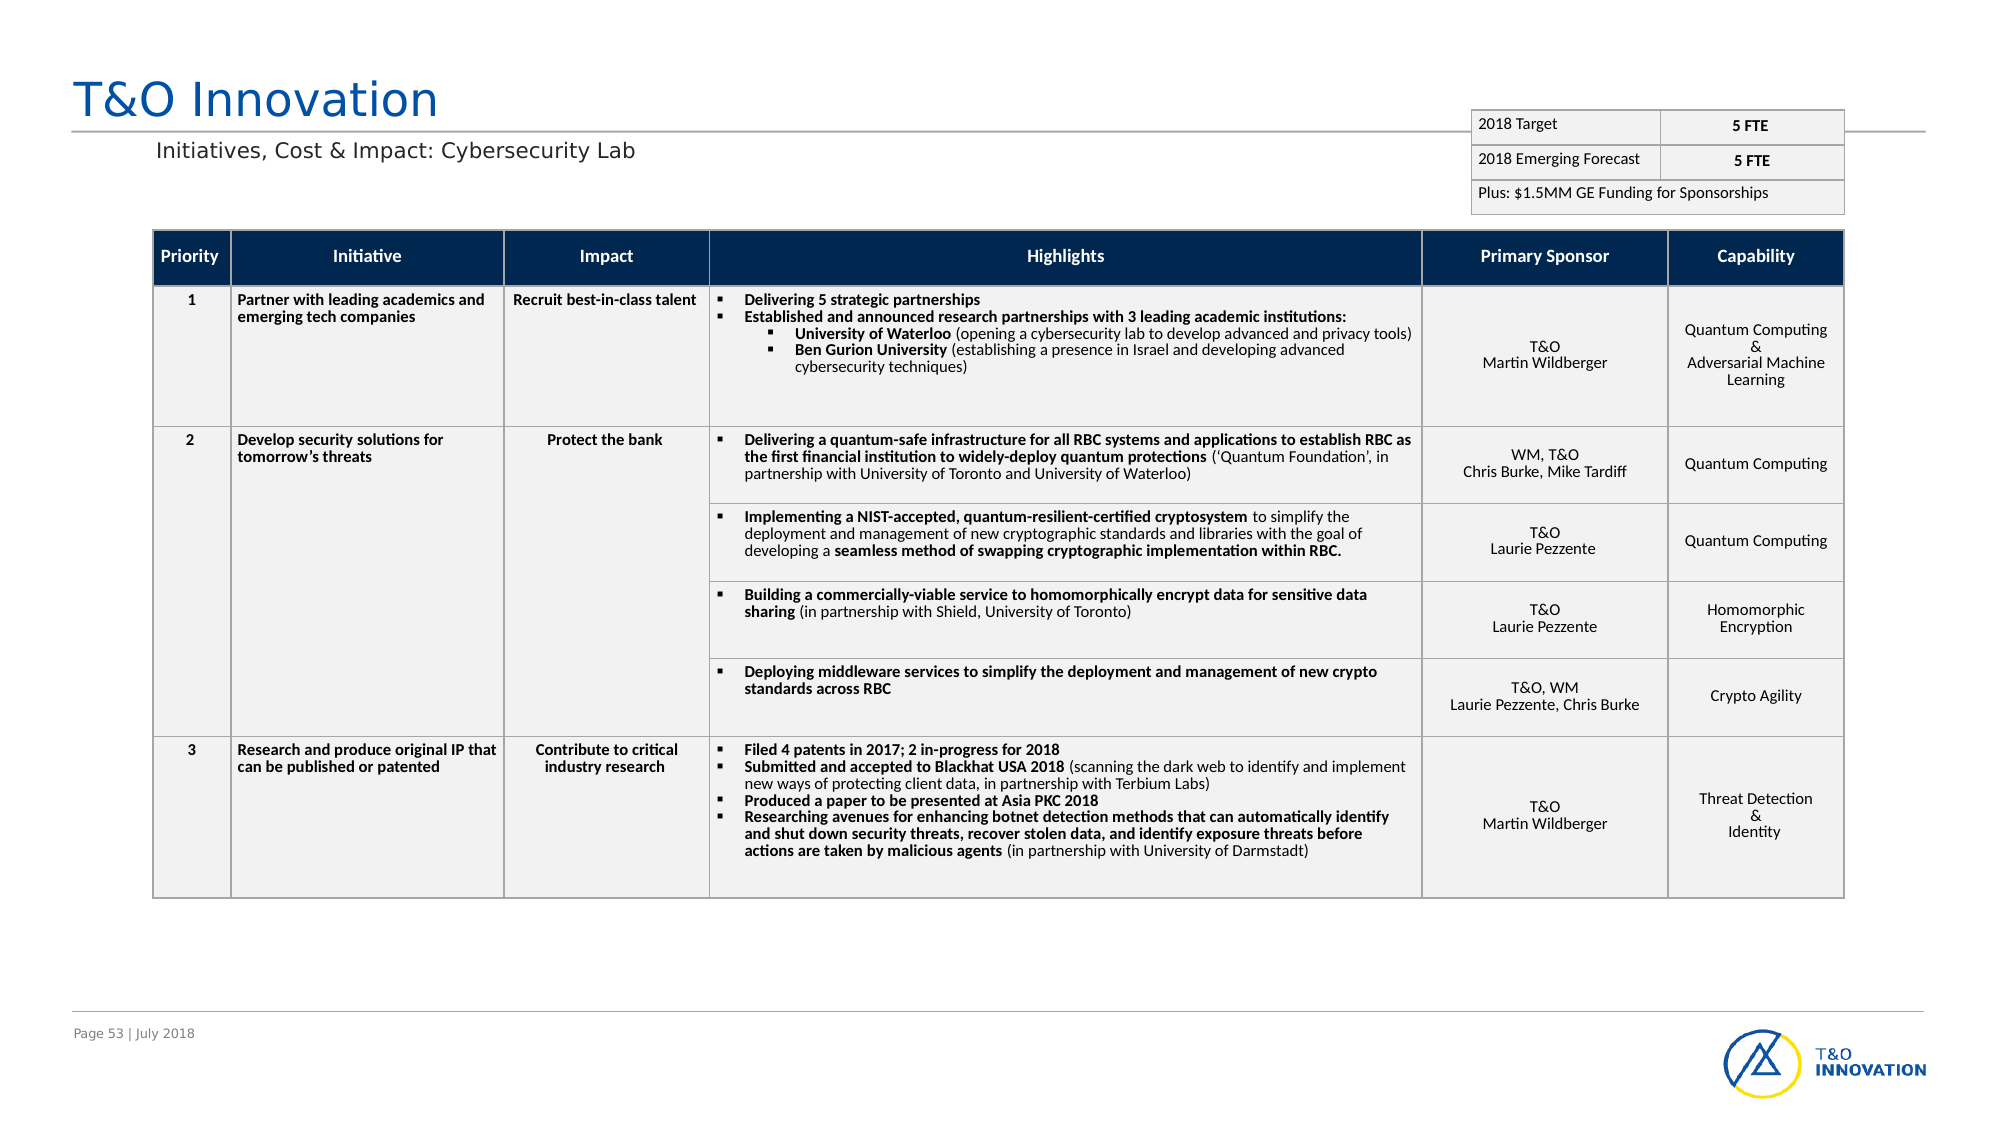

# T&O Innovation
| 2018 Target | 5 FTE |
| --- | --- |
| 2018 Emerging Forecast | 5 FTE |
| Plus: $1.5MM GE Funding for Sponsorships |  |
Initiatives, Cost & Impact: Cybersecurity Lab
| Priority | Initiative | Impact | Highlights | Primary Sponsor | Capability |
| --- | --- | --- | --- | --- | --- |
| 1 | Partner with leading academics and emerging tech companies | Recruit best-in-class talent | Delivering 5 strategic partnerships Established and announced research partnerships with 3 leading academic institutions: University of Waterloo (opening a cybersecurity lab to develop advanced and privacy tools) Ben Gurion University (establishing a presence in Israel and developing advanced cybersecurity techniques) | T&O Martin Wildberger | Quantum Computing & Adversarial Machine Learning |
| 2 | Develop security solutions for tomorrow’s threats | Protect the bank | Delivering a quantum-safe infrastructure for all RBC systems and applications to establish RBC as the first financial institution to widely-deploy quantum protections (‘Quantum Foundation’, in partnership with University of Toronto and University of Waterloo) | WM, T&O Chris Burke, Mike Tardiff | Quantum Computing |
|  |  |  | Implementing a NIST-accepted, quantum-resilient-certified cryptosystem to simplify the deployment and management of new cryptographic standards and libraries with the goal of developing a seamless method of swapping cryptographic implementation within RBC. | T&O Laurie Pezzente | Quantum Computing |
|  |  |  | Building a commercially-viable service to homomorphically encrypt data for sensitive data sharing (in partnership with Shield, University of Toronto) | T&O Laurie Pezzente | Homomorphic Encryption |
|  |  |  | Deploying middleware services to simplify the deployment and management of new crypto standards across RBC | T&O, WM Laurie Pezzente, Chris Burke | Crypto Agility |
| 3 | Research and produce original IP that can be published or patented | Contribute to critical industry research | Filed 4 patents in 2017; 2 in-progress for 2018 Submitted and accepted to Blackhat USA 2018 (scanning the dark web to identify and implement new ways of protecting client data, in partnership with Terbium Labs) Produced a paper to be presented at Asia PKC 2018 Researching avenues for enhancing botnet detection methods that can automatically identify and shut down security threats, recover stolen data, and identify exposure threats before actions are taken by malicious agents (in partnership with University of Darmstadt) | T&O Martin Wildberger | Threat Detection & Identity |